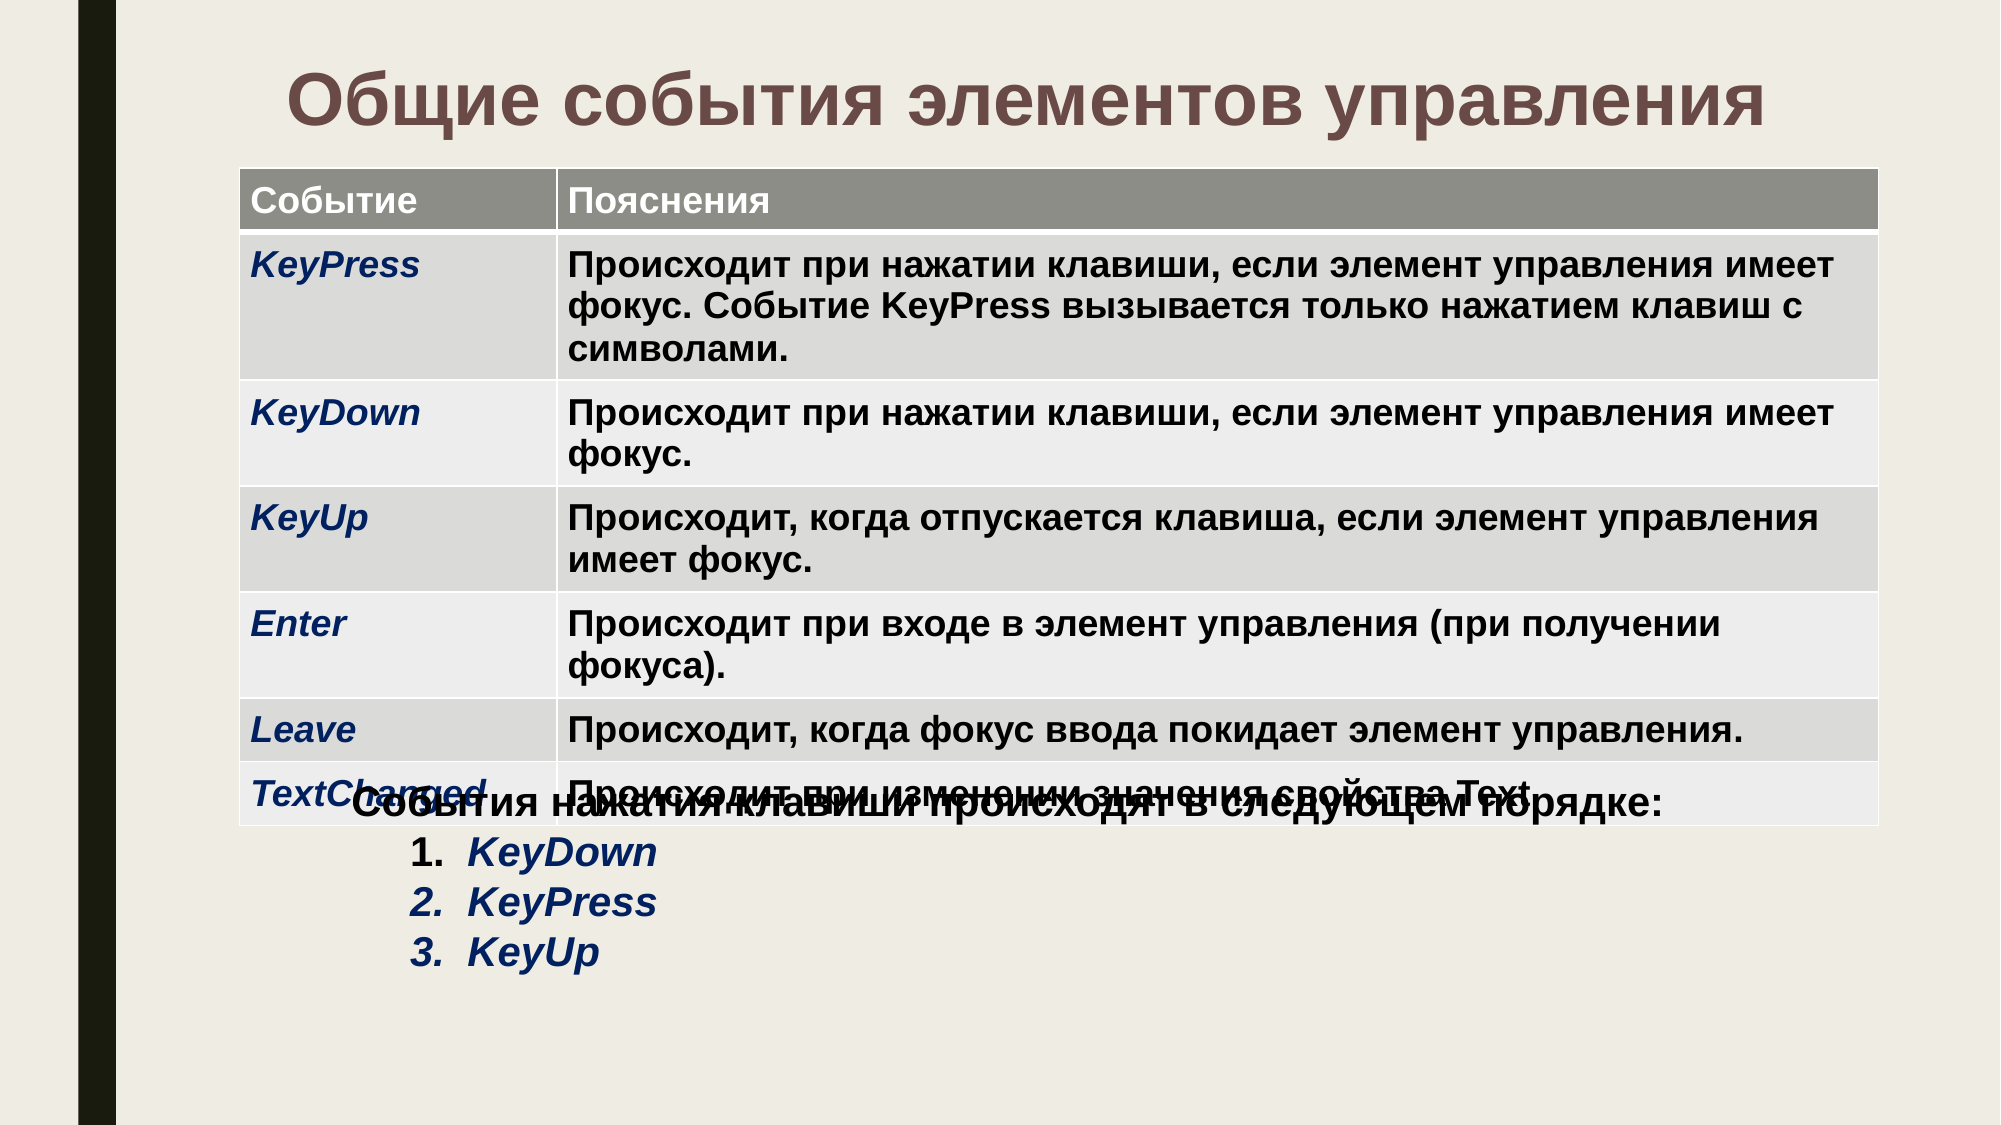

# Общие события элементов управления
| Событие | Пояснения |
| --- | --- |
| KeyPress | Происходит при нажатии клавиши, если элемент управления имеет фокус. Событие KeyPress вызывается только нажатием клавиш с символами. |
| KeyDown | Происходит при нажатии клавиши, если элемент управления имеет фокус. |
| KeyUp | Происходит, когда отпускается клавиша, если элемент управления имеет фокус. |
| Enter | Происходит при входе в элемент управления (при получении фокуса). |
| Leave | Происходит, когда фокус ввода покидает элемент управления. |
| TextChanged | Происходит при изменении значения свойства Text. |
События нажатия клавиши происходят в следующем порядке:
  KeyDown
  KeyPress
  KeyUp